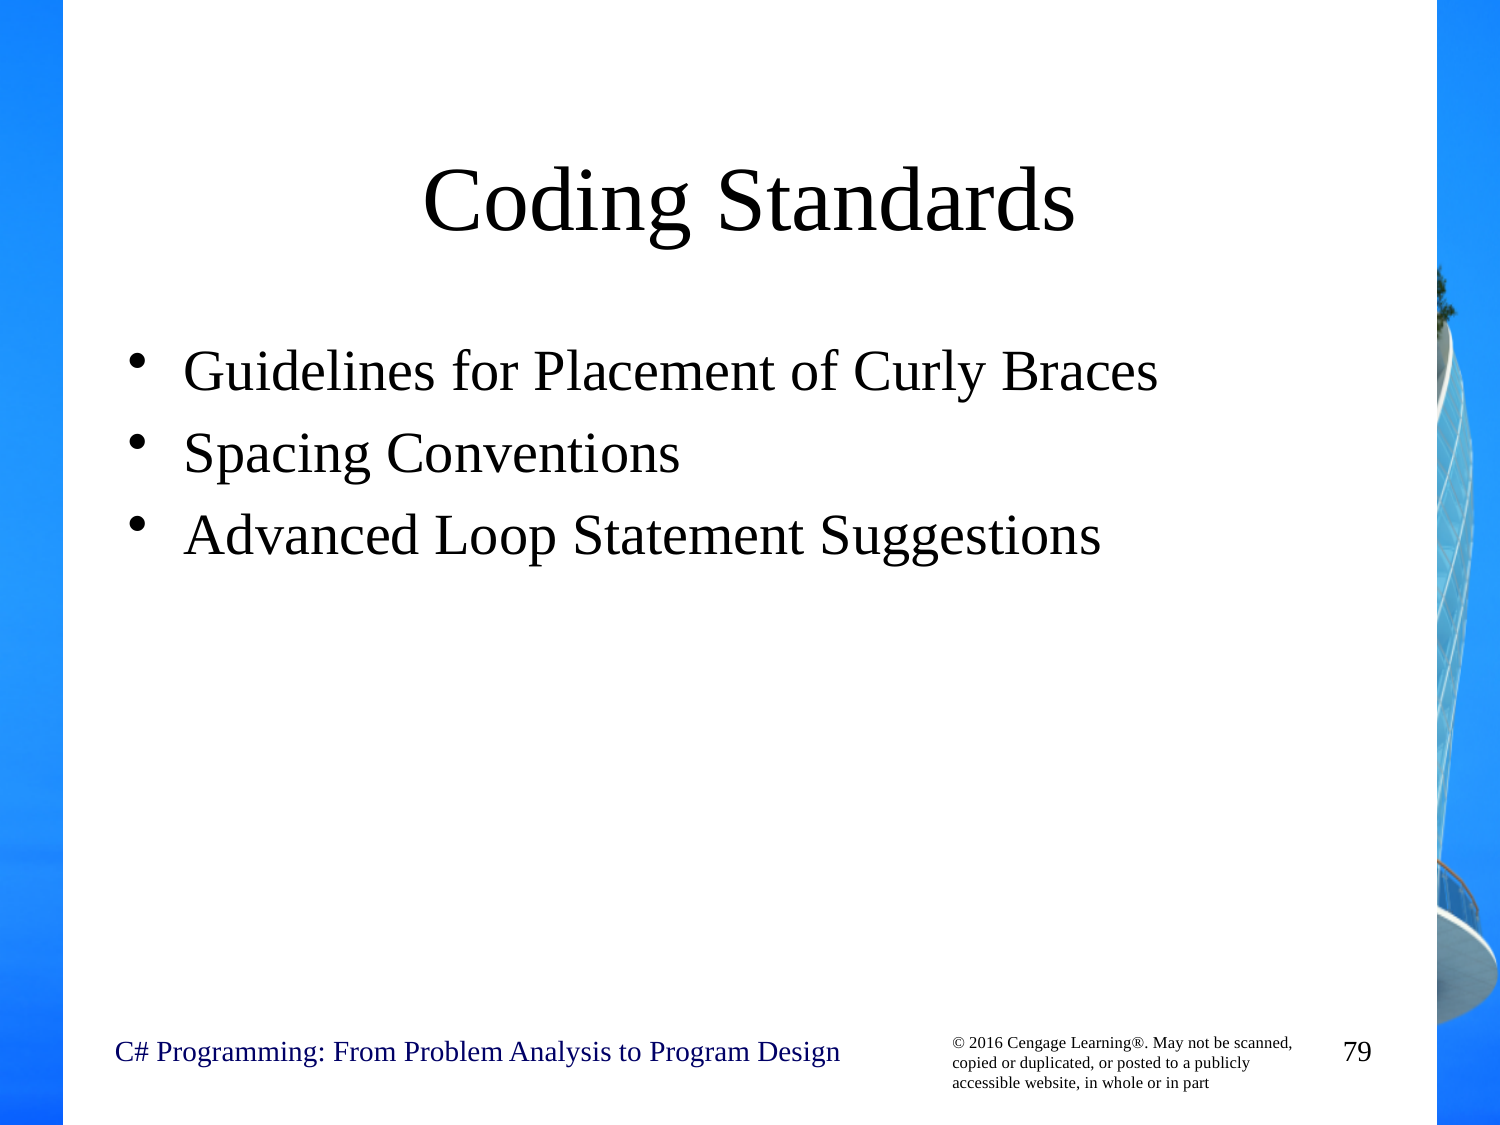

# Coding Standards
Guidelines for Placement of Curly Braces
Spacing Conventions
Advanced Loop Statement Suggestions
C# Programming: From Problem Analysis to Program Design

79